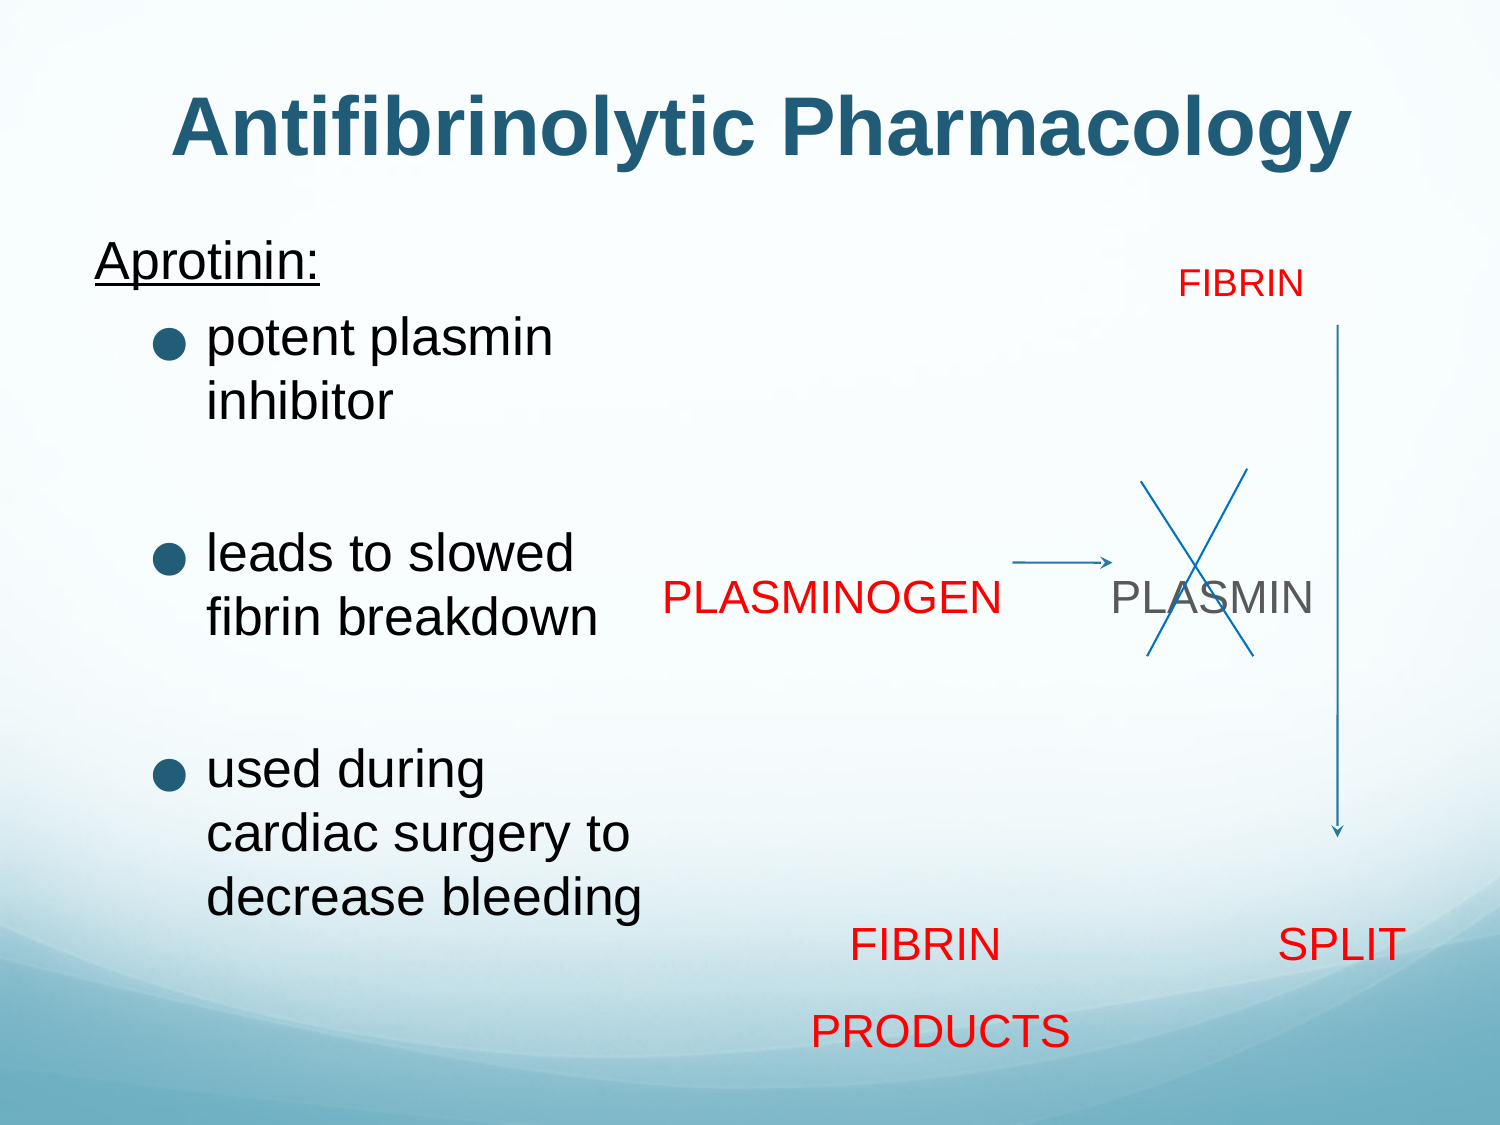

# Antifibrinolytic Pharmacology
Aprotinin:
potent plasmin inhibitor

leads to slowed fibrin breakdown

used during cardiac surgery to decrease bleeding

                                                FIBRIN

PLASMINOGEN          PLASMIN

				          FIBRIN 				        					SPLIT
				       PRODUCTS